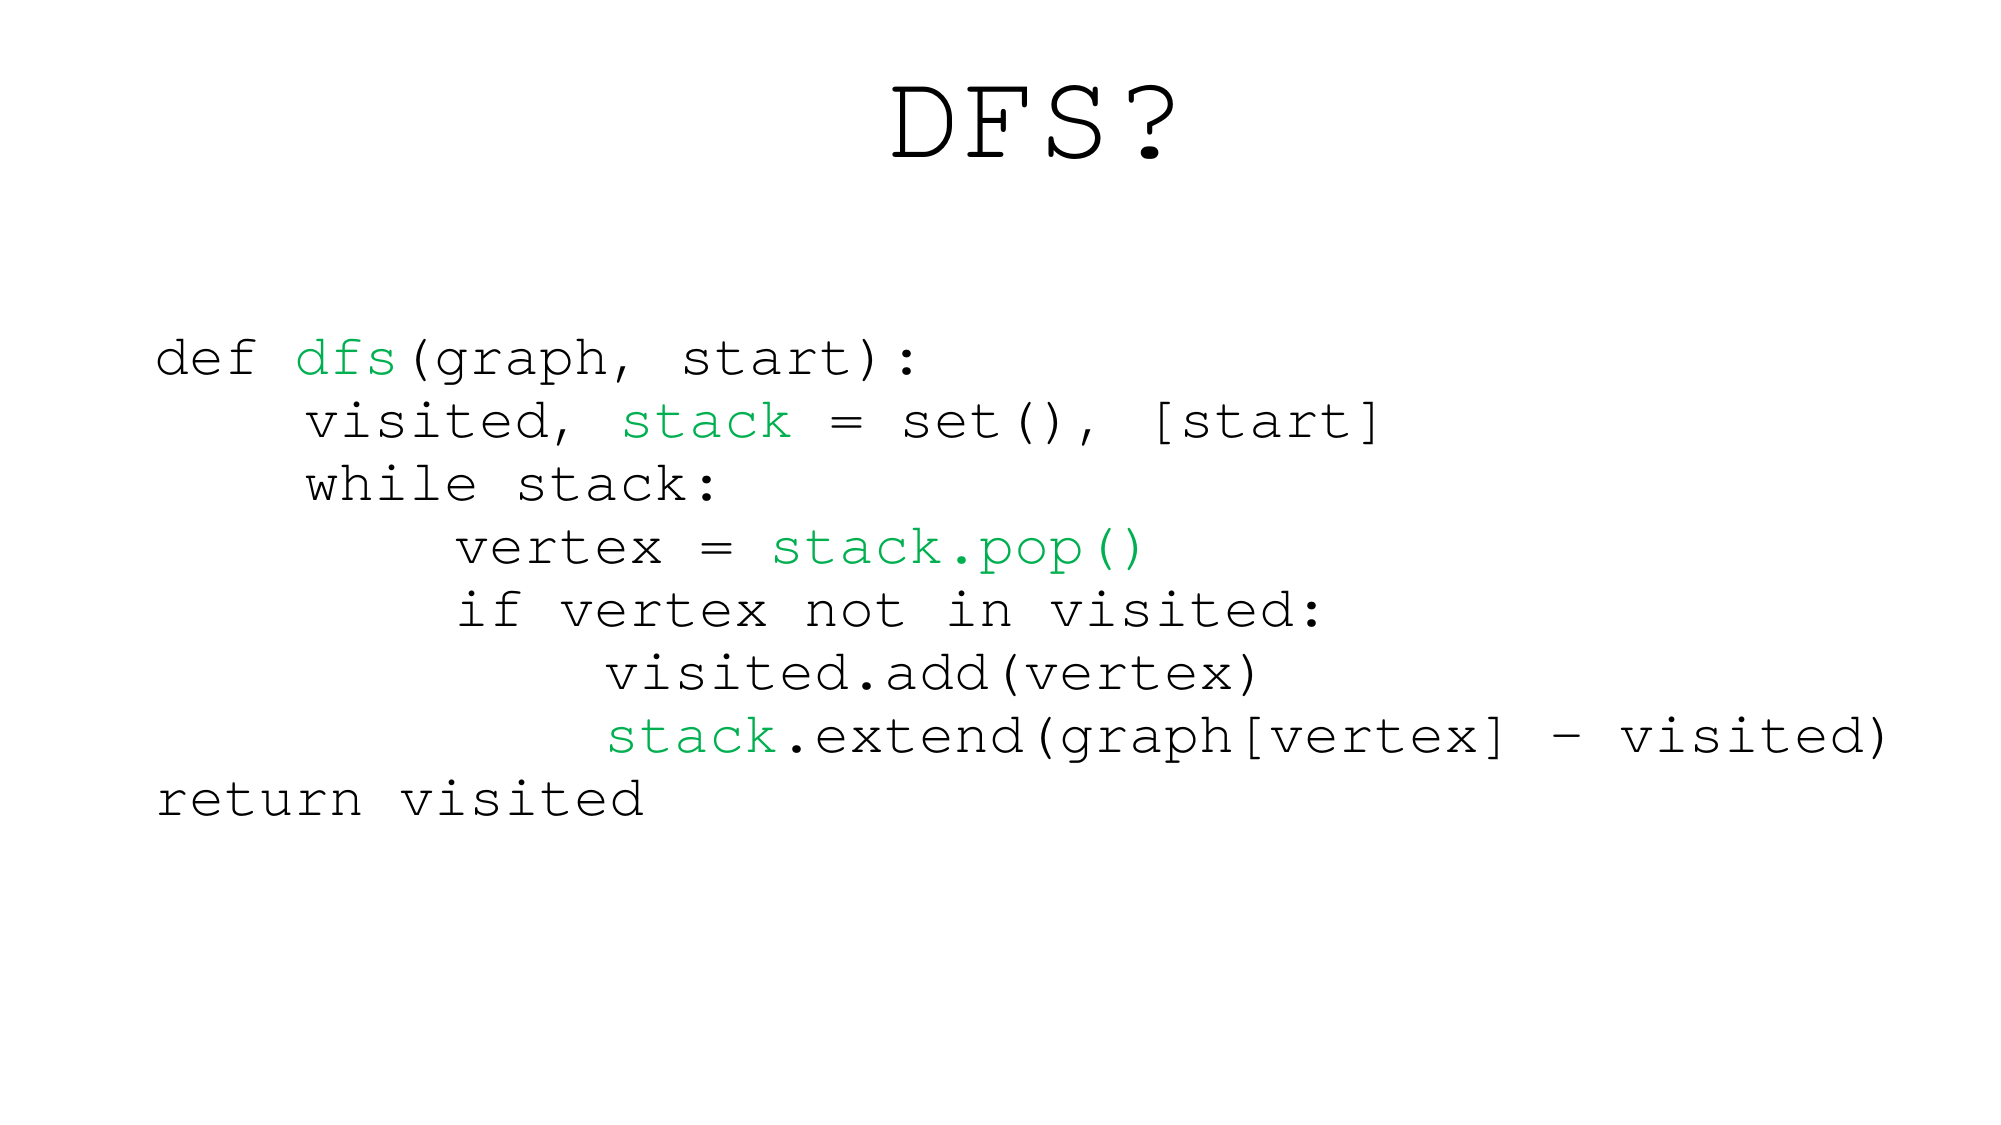

def dfs(graph, start):
	visited, stack = set(), [start]
	while stack:
		vertex = stack.pop()
		if vertex not in visited:
			visited.add(vertex)
			stack.extend(graph[vertex] - visited)
return visited

 DFS?